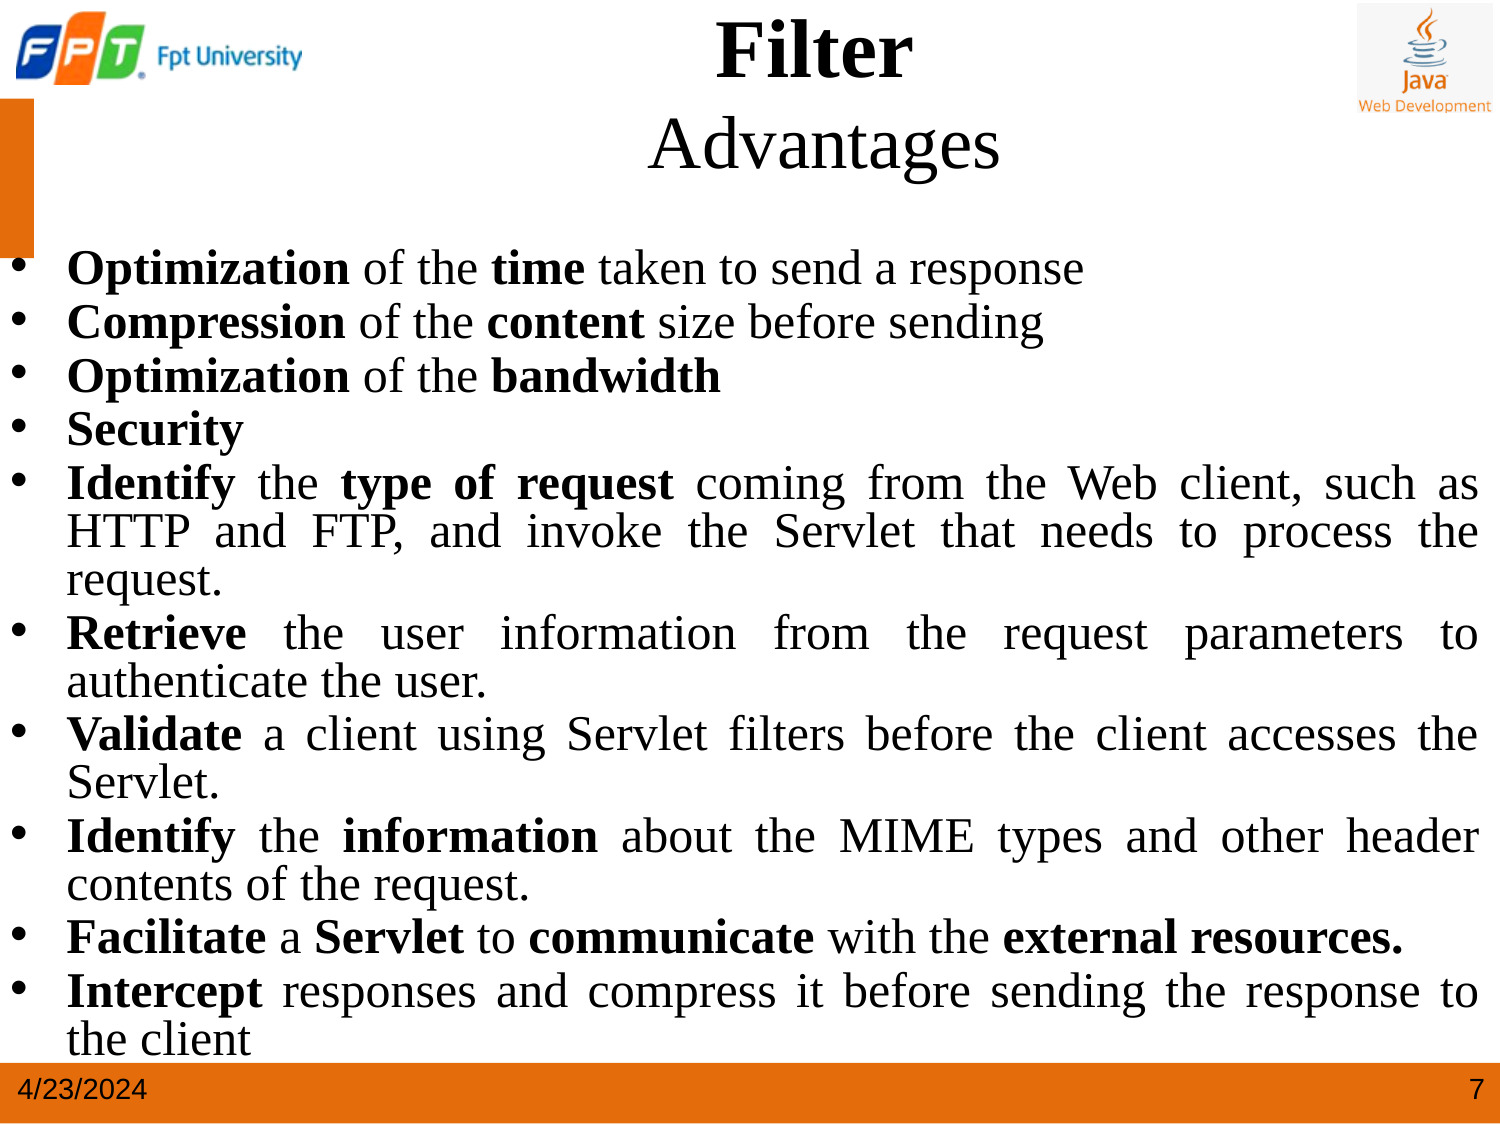

Filter
Advantages
Optimization of the time taken to send a response
Compression of the content size before sending
Optimization of the bandwidth
Security
Identify the type of request coming from the Web client, such as HTTP and FTP, and invoke the Servlet that needs to process the request.
Retrieve the user information from the request parameters to authenticate the user.
Validate a client using Servlet filters before the client accesses the Servlet.
Identify the information about the MIME types and other header contents of the request.
Facilitate a Servlet to communicate with the external resources.
Intercept responses and compress it before sending the response to the client
4/23/2024
7